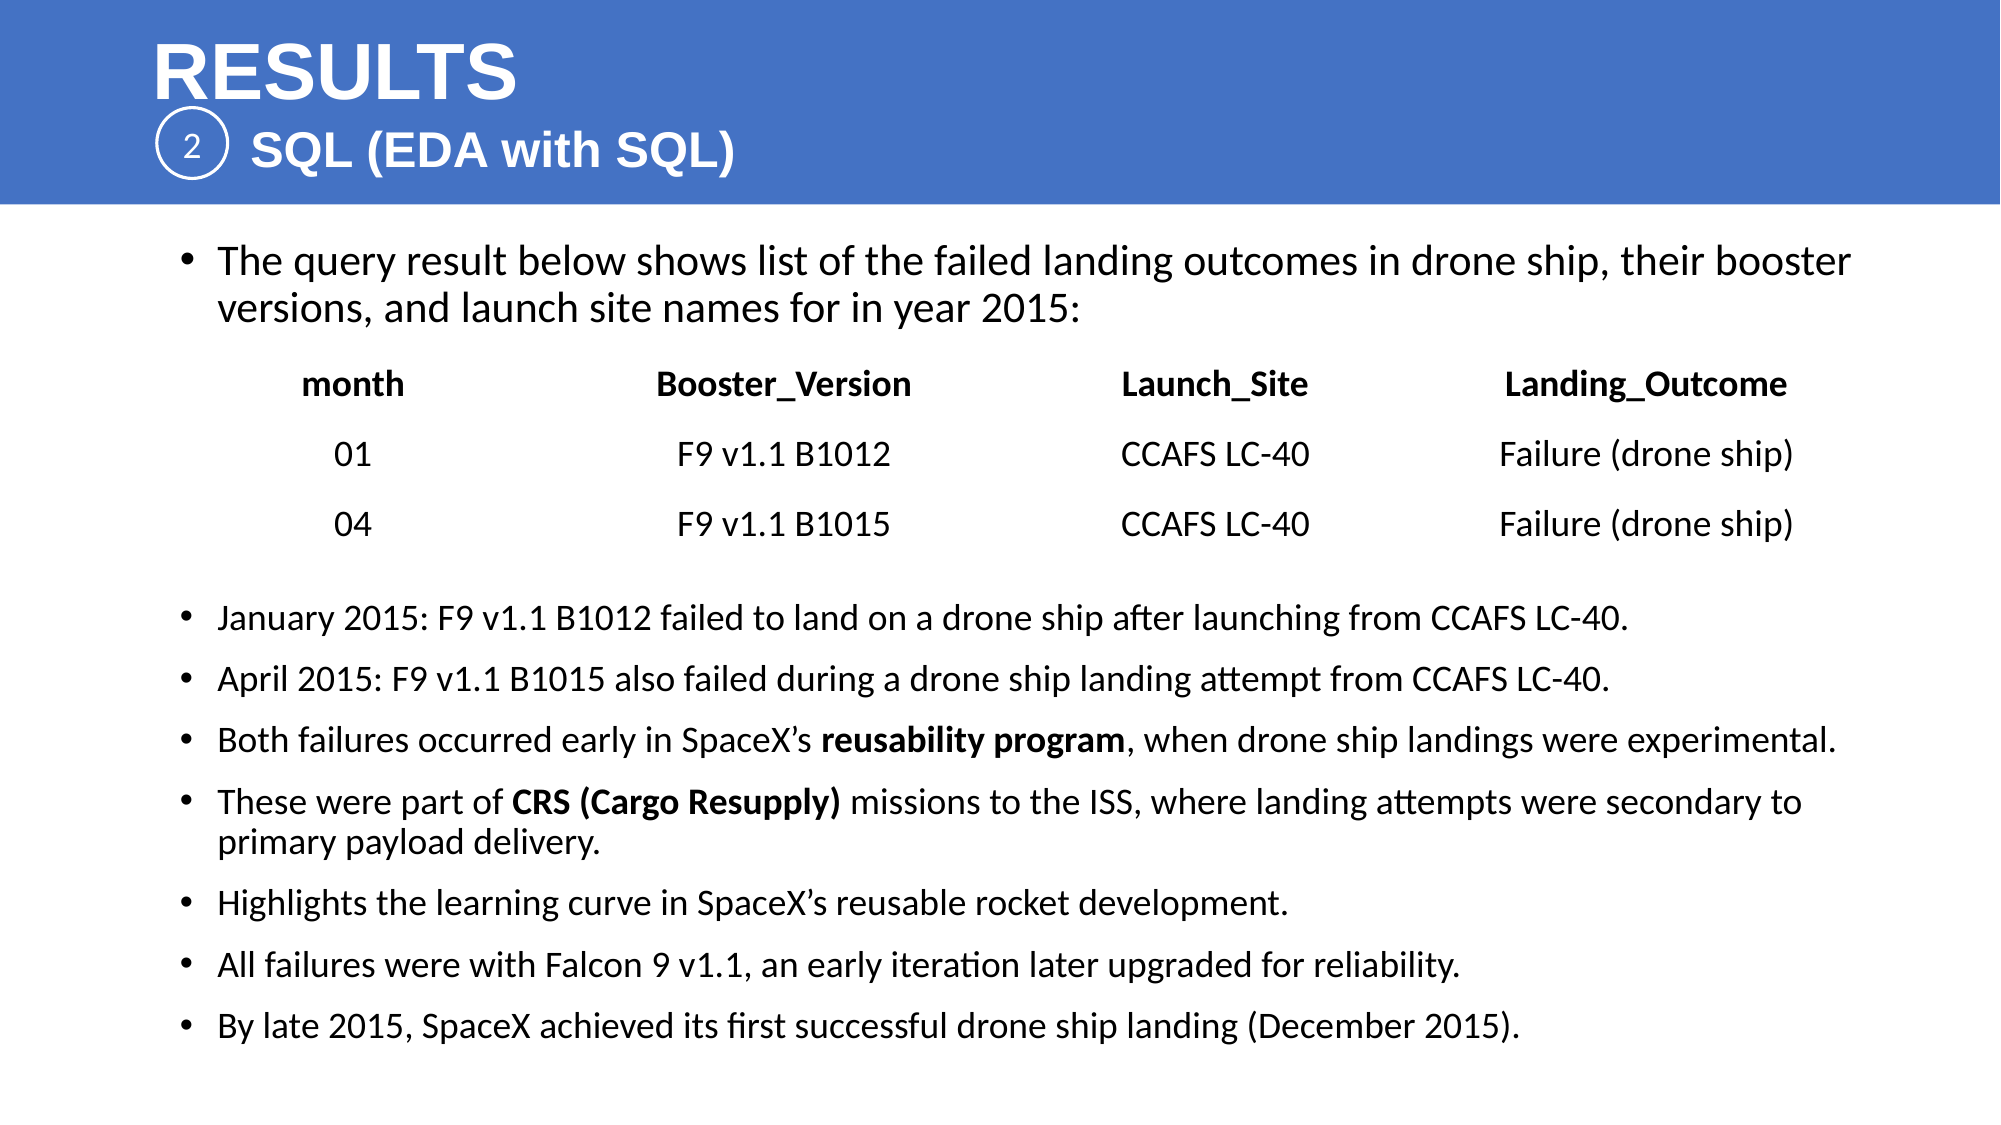

# Outline
RESULTS
       SQL (EDA with SQL)
2
The query result below shows list of the failed landing outcomes in drone ship, their booster versions, and launch site names for in year 2015:

January 2015: F9 v1.1 B1012 failed to land on a drone ship after launching from CCAFS LC-40.
April 2015: F9 v1.1 B1015 also failed during a drone ship landing attempt from CCAFS LC-40.
Both failures occurred early in SpaceX’s reusability program, when drone ship landings were experimental.
These were part of CRS (Cargo Resupply) missions to the ISS, where landing attempts were secondary to primary payload delivery.
Highlights the learning curve in SpaceX’s reusable rocket development.
All failures were with Falcon 9 v1.1, an early iteration later upgraded for reliability.
By late 2015, SpaceX achieved its first successful drone ship landing (December 2015).

| month | Booster\_Version | Launch\_Site | Landing\_Outcome |
| --- | --- | --- | --- |
| 01 | F9 v1.1 B1012 | CCAFS LC-40 | Failure (drone ship) |
| 04 | F9 v1.1 B1015 | CCAFS LC-40 | Failure (drone ship) |